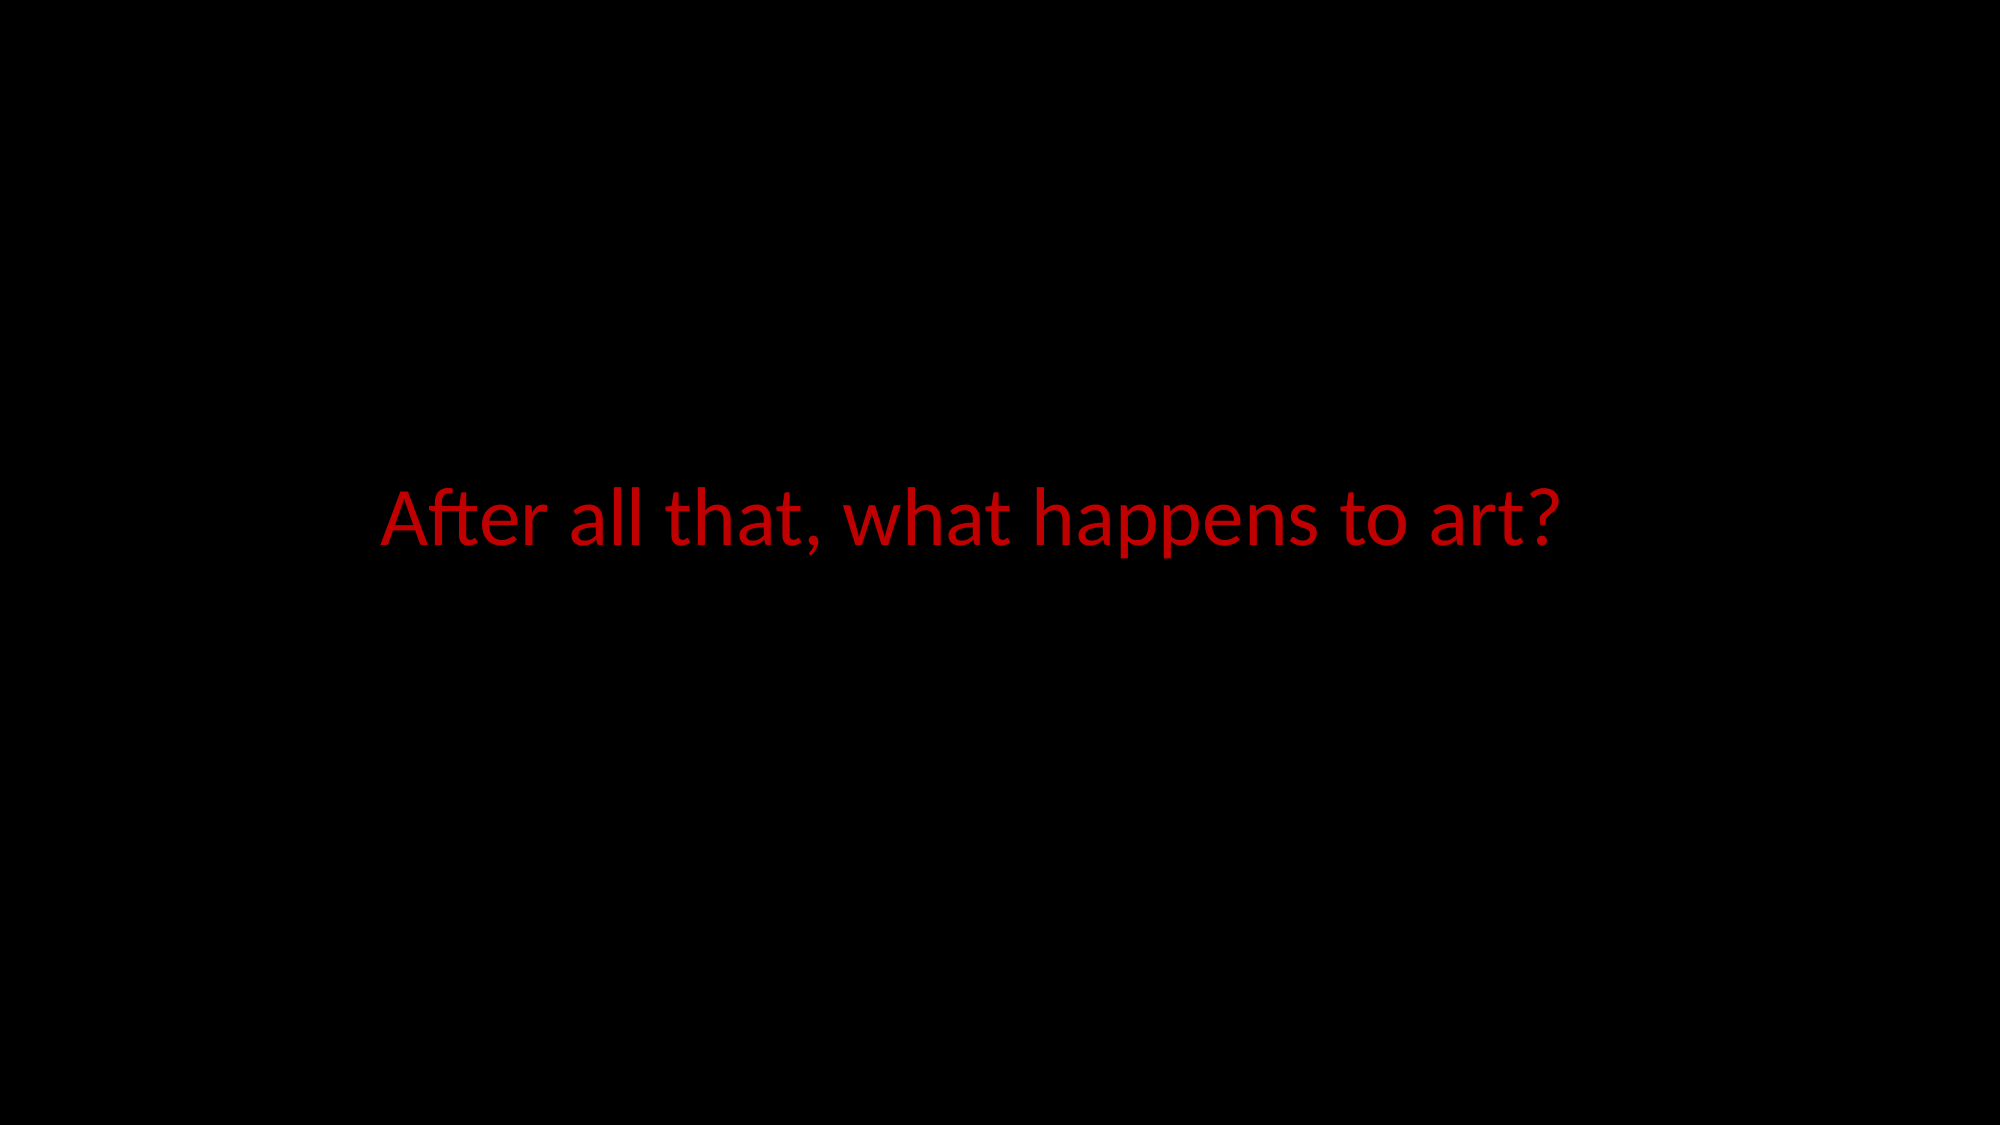

# After all that, what happens to art?